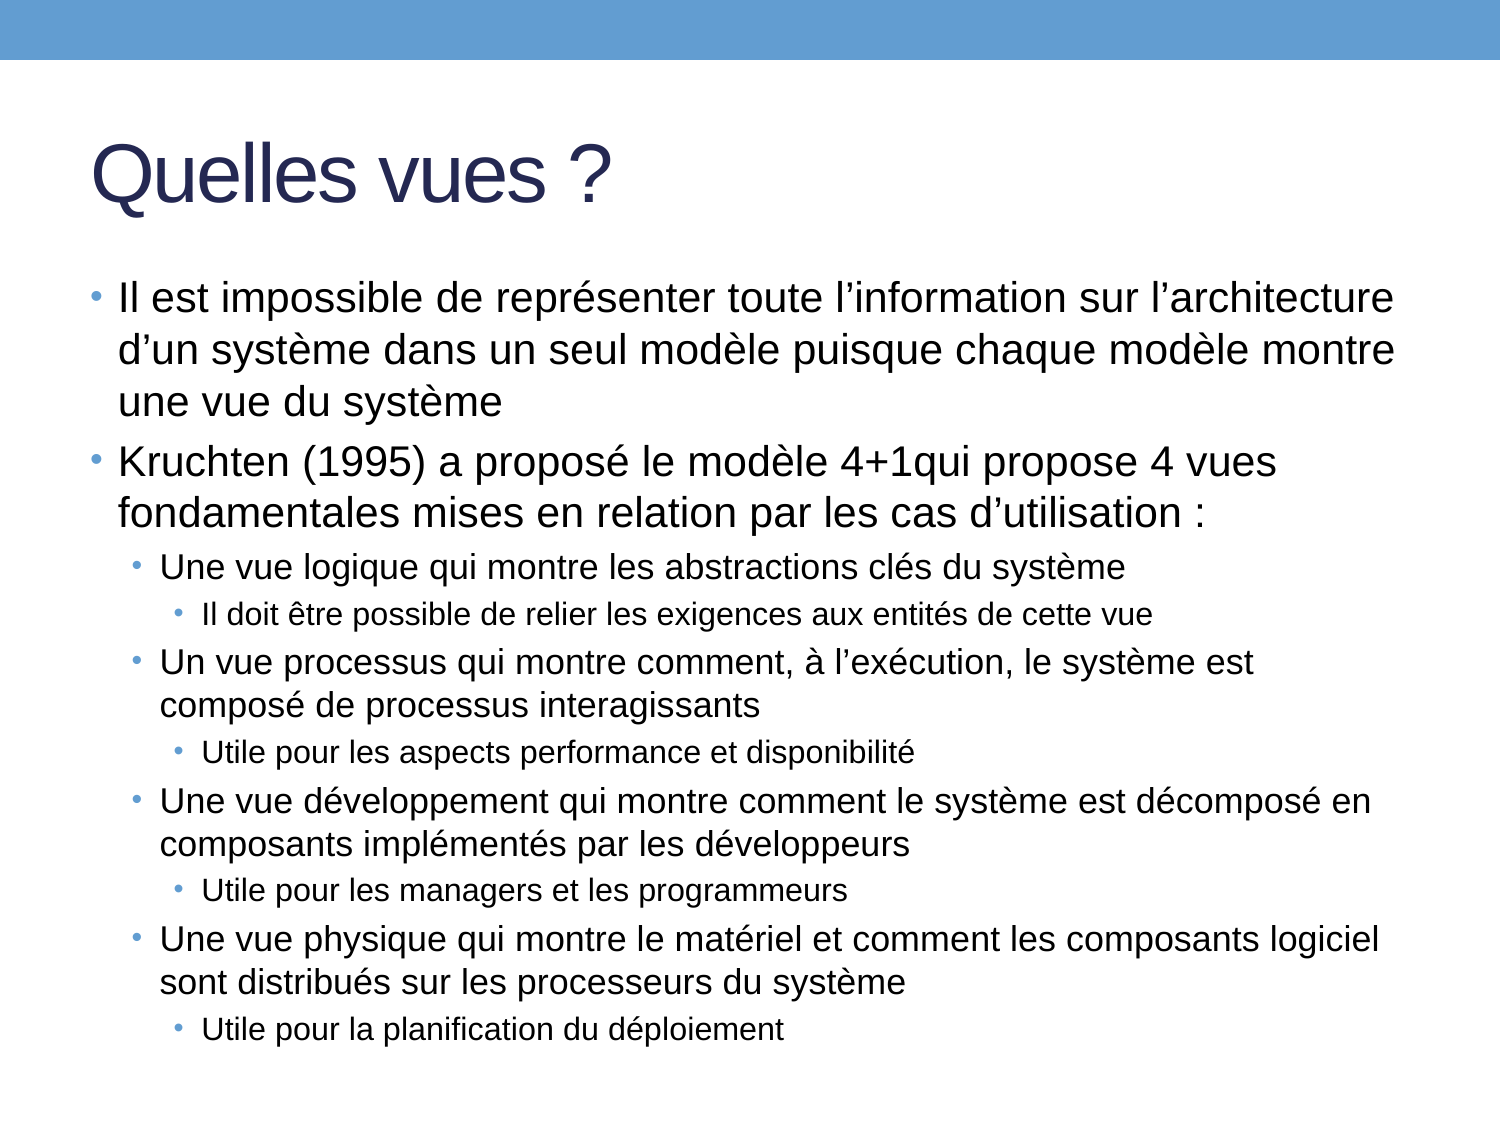

# Quelles vues ?
Il est impossible de représenter toute l’information sur l’architecture d’un système dans un seul modèle puisque chaque modèle montre une vue du système
Kruchten (1995) a proposé le modèle 4+1qui propose 4 vues fondamentales mises en relation par les cas d’utilisation :
Une vue logique qui montre les abstractions clés du système
Il doit être possible de relier les exigences aux entités de cette vue
Un vue processus qui montre comment, à l’exécution, le système est composé de processus interagissants
Utile pour les aspects performance et disponibilité
Une vue développement qui montre comment le système est décomposé en composants implémentés par les développeurs
Utile pour les managers et les programmeurs
Une vue physique qui montre le matériel et comment les composants logiciel sont distribués sur les processeurs du système
Utile pour la planification du déploiement